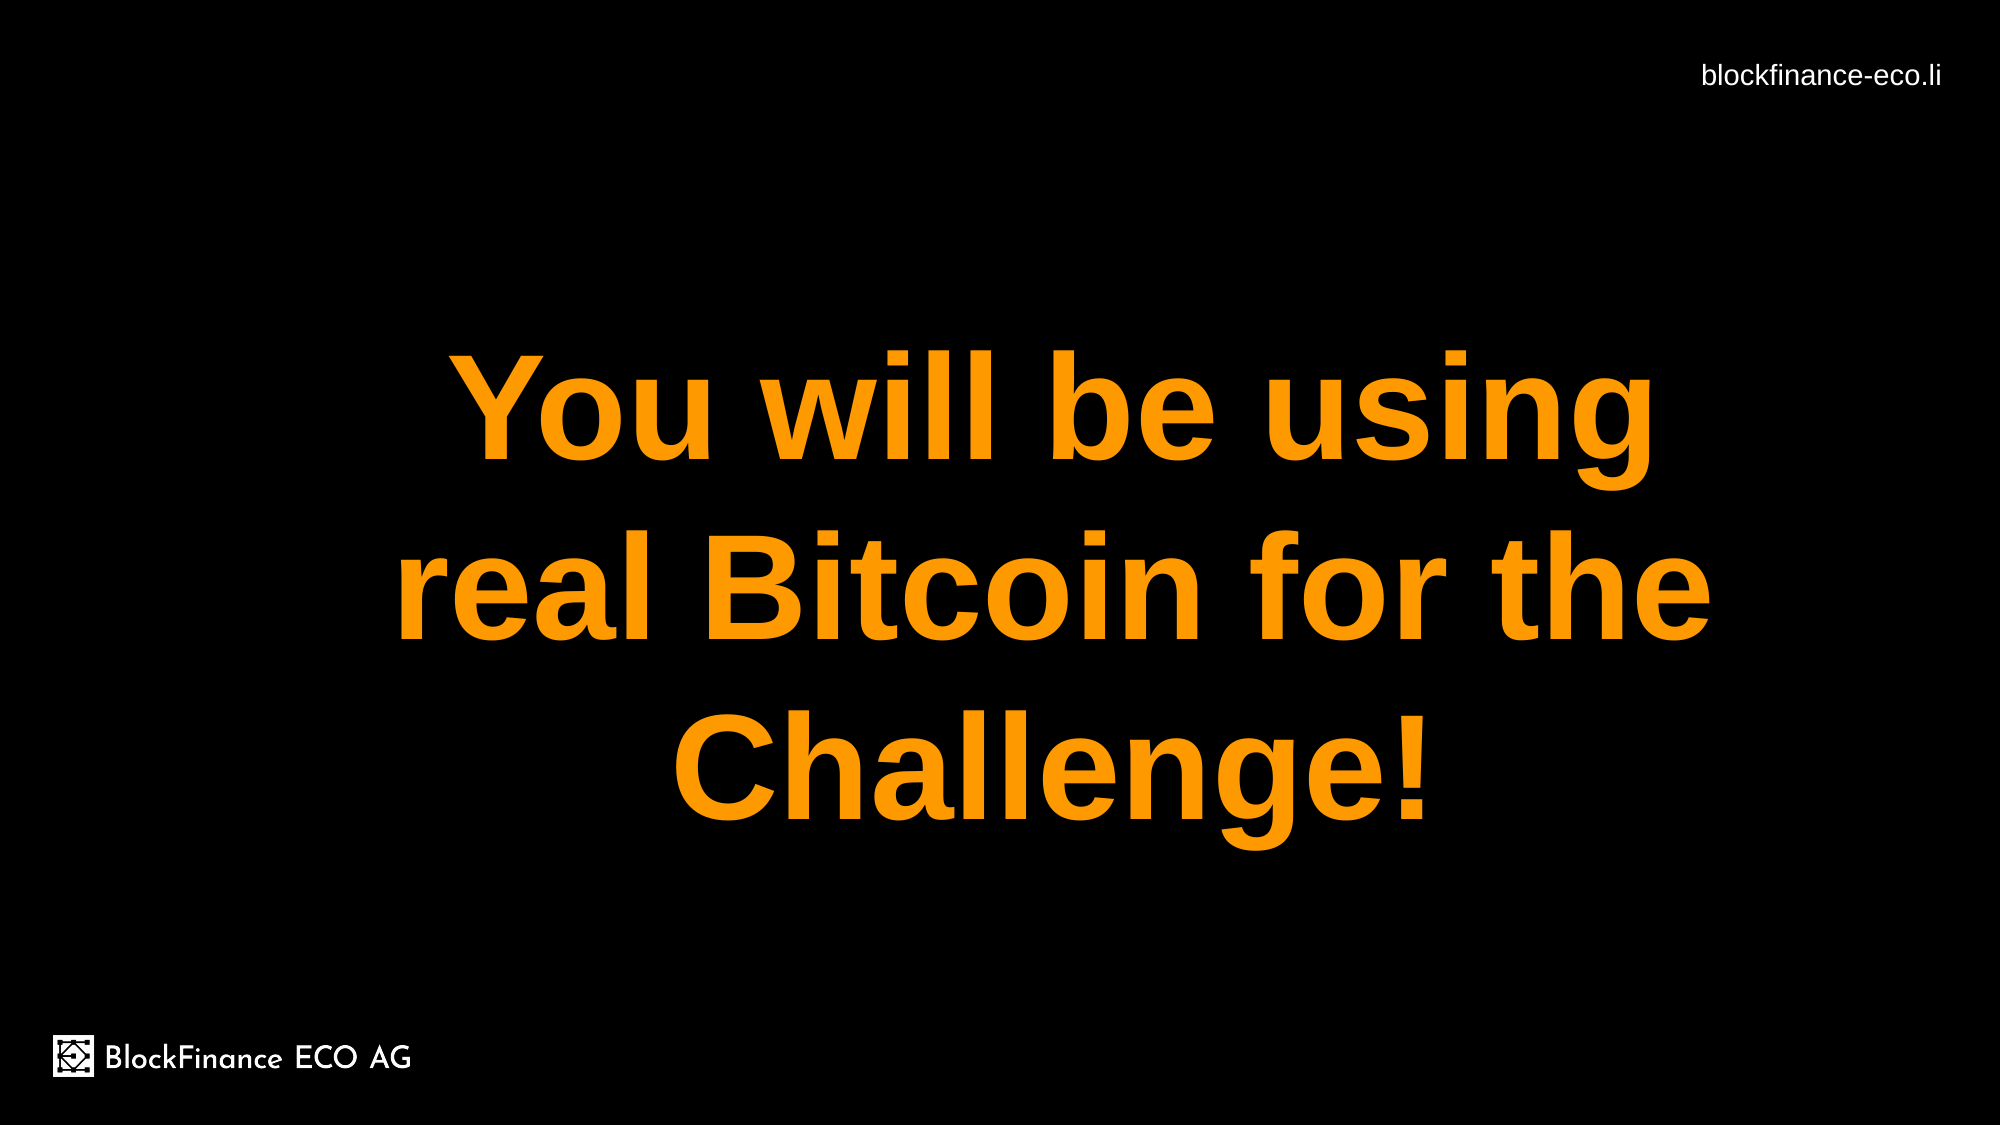

You will be using real Bitcoin for the Challenge!